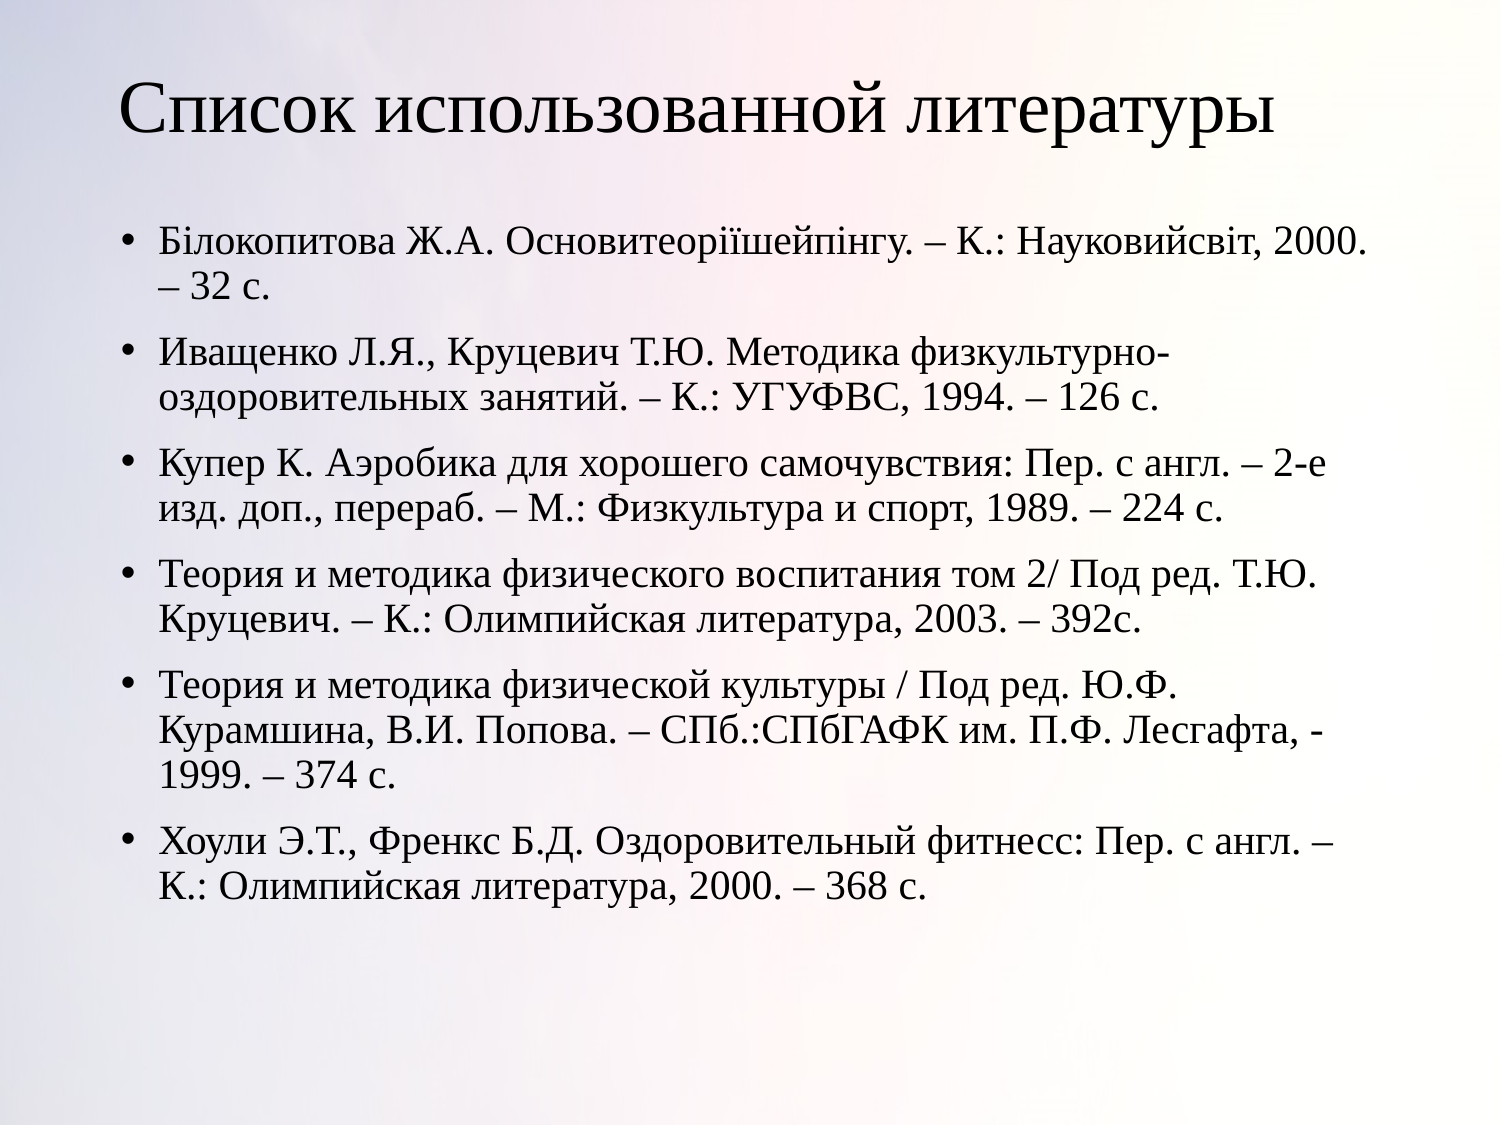

# Список использованной литературы
Білокопитова Ж.А. Основитеоріїшейпінгу. – К.: Науковийсвіт, 2000. – 32 с.
Иващенко Л.Я., Круцевич Т.Ю. Методика физкультурно-оздоровительных занятий. – К.: УГУФВС, 1994. – 126 с.
Купер К. Аэробика для хорошего самочувствия: Пер. с англ. – 2-е изд. доп., перераб. – М.: Физкультура и спорт, 1989. – 224 с.
Теория и методика физического воспитания том 2/ Под ред. Т.Ю. Круцевич. – К.: Олимпийская литература, 2003. – 392с.
Теория и методика физической культуры / Под ред. Ю.Ф. Курамшина, В.И. Попова. – СПб.:СПбГАФК им. П.Ф. Лесгафта, - 1999. – 374 с.
Хоули Э.Т., Френкс Б.Д. Оздоровительный фитнесс: Пер. с англ. – К.: Олимпийская литература, 2000. – 368 с.